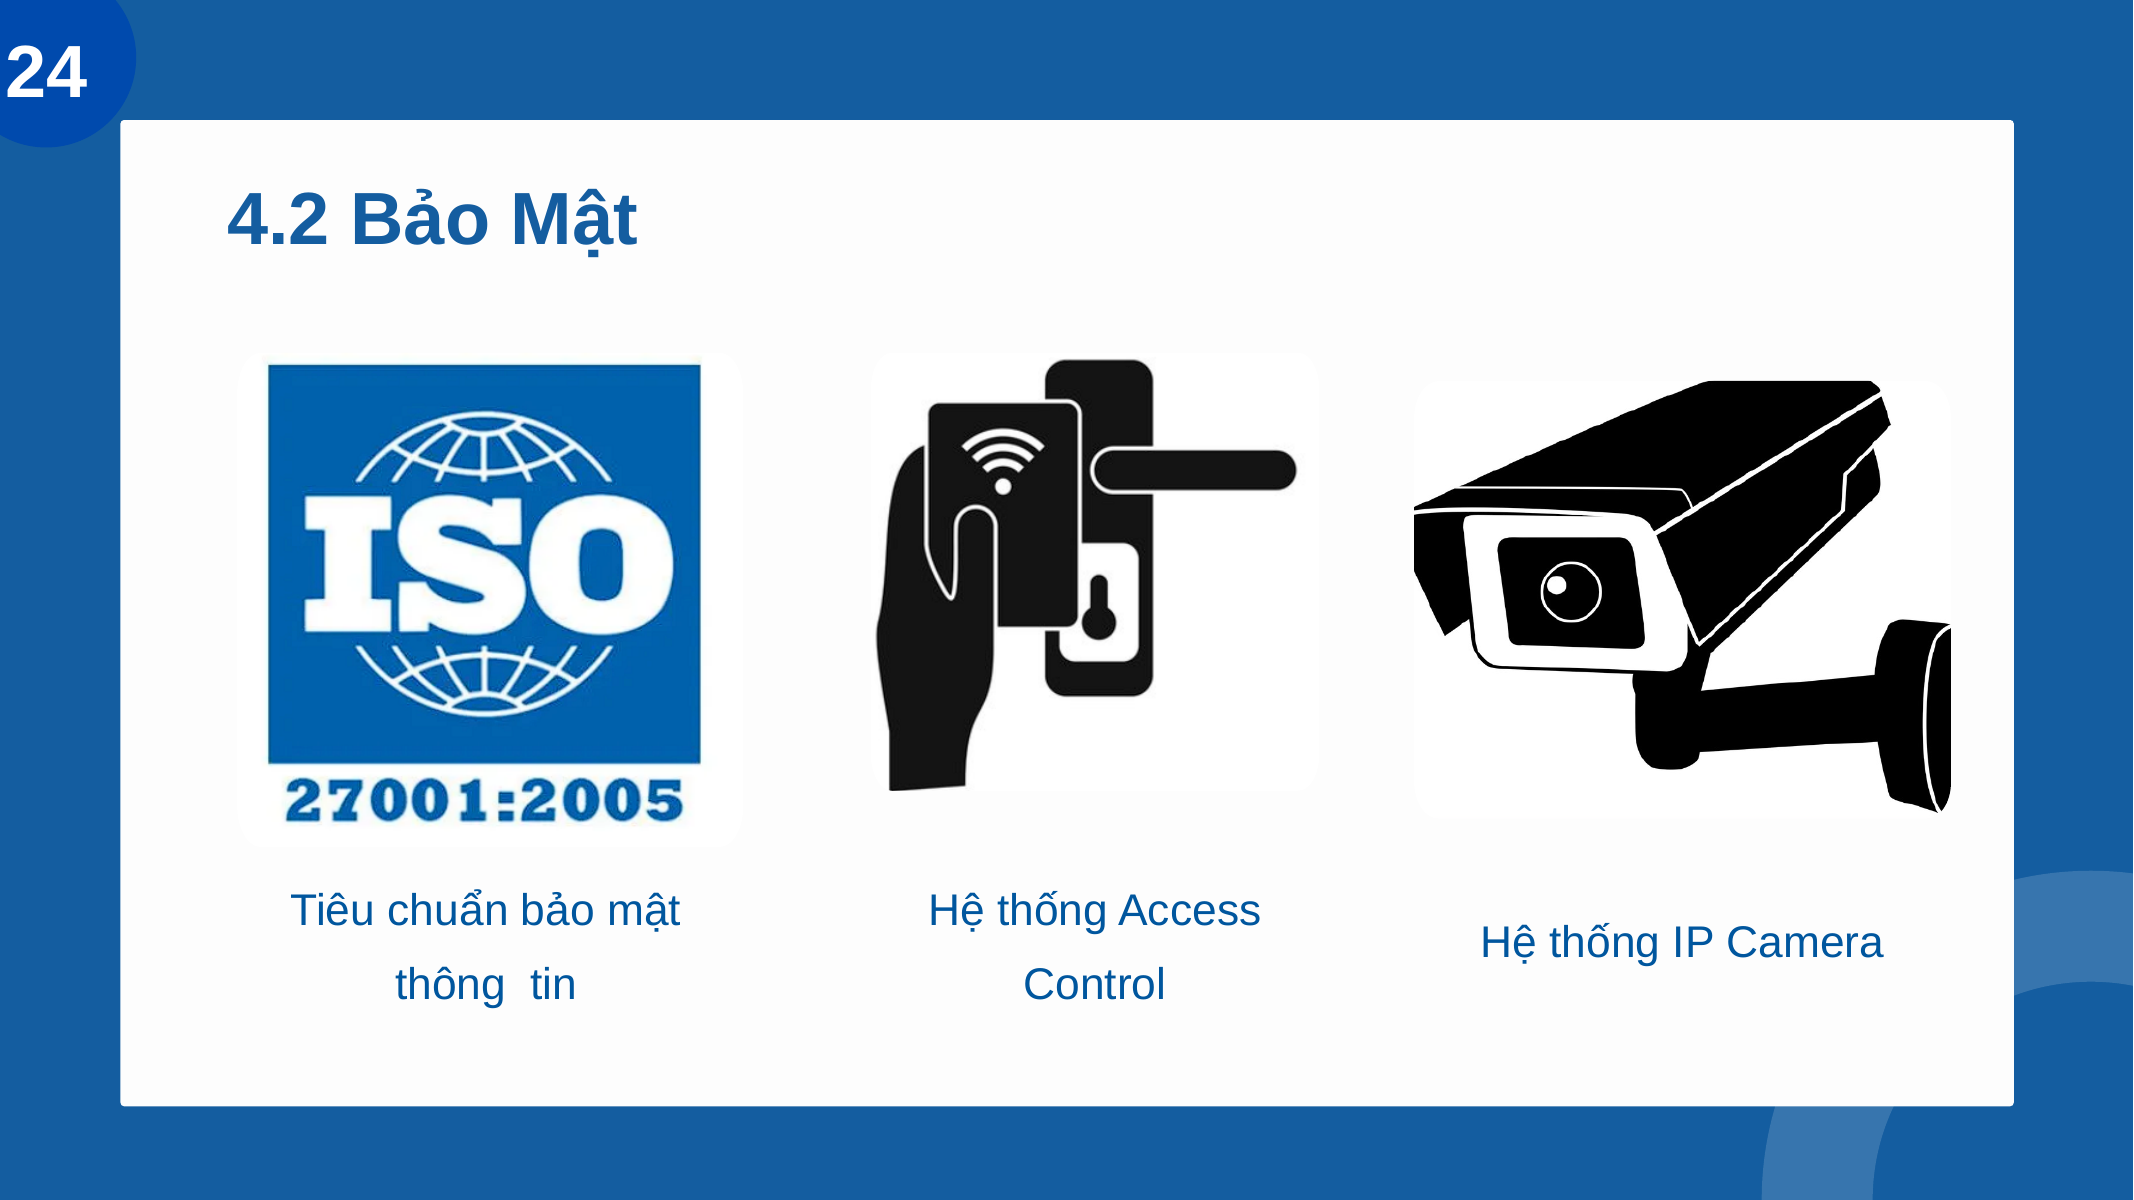

24

4.2 Bảo Mật

Tiêu chuẩn bảo mật thông  tin
Hệ thống Access Control
Hệ thống IP Camera